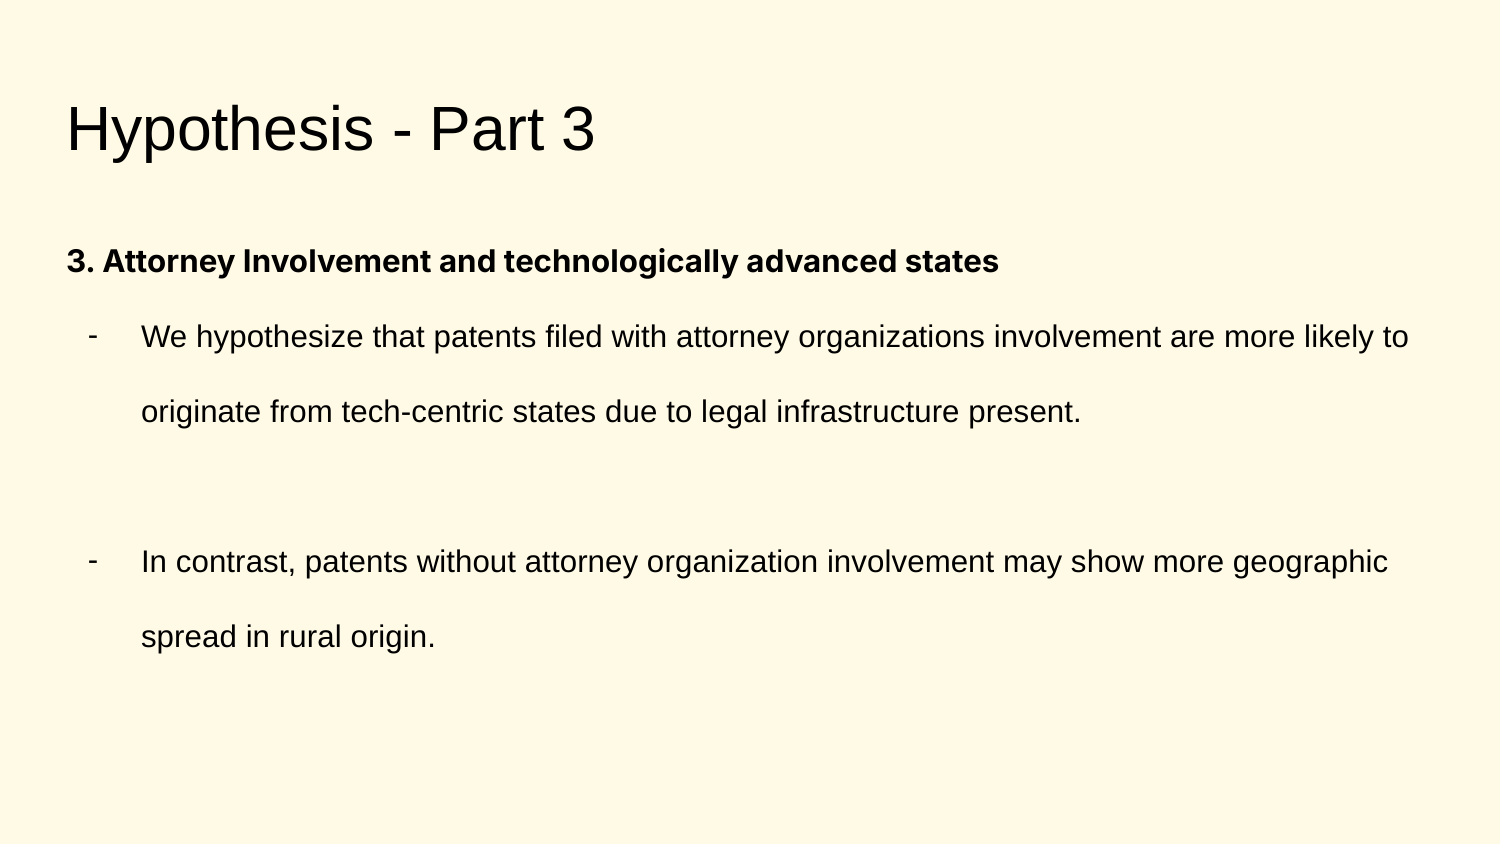

# Hypothesis - Part 3
3. Attorney Involvement and technologically advanced states
We hypothesize that patents filed with attorney organizations involvement are more likely to originate from tech-centric states due to legal infrastructure present.

In contrast, patents without attorney organization involvement may show more geographic spread in rural origin.